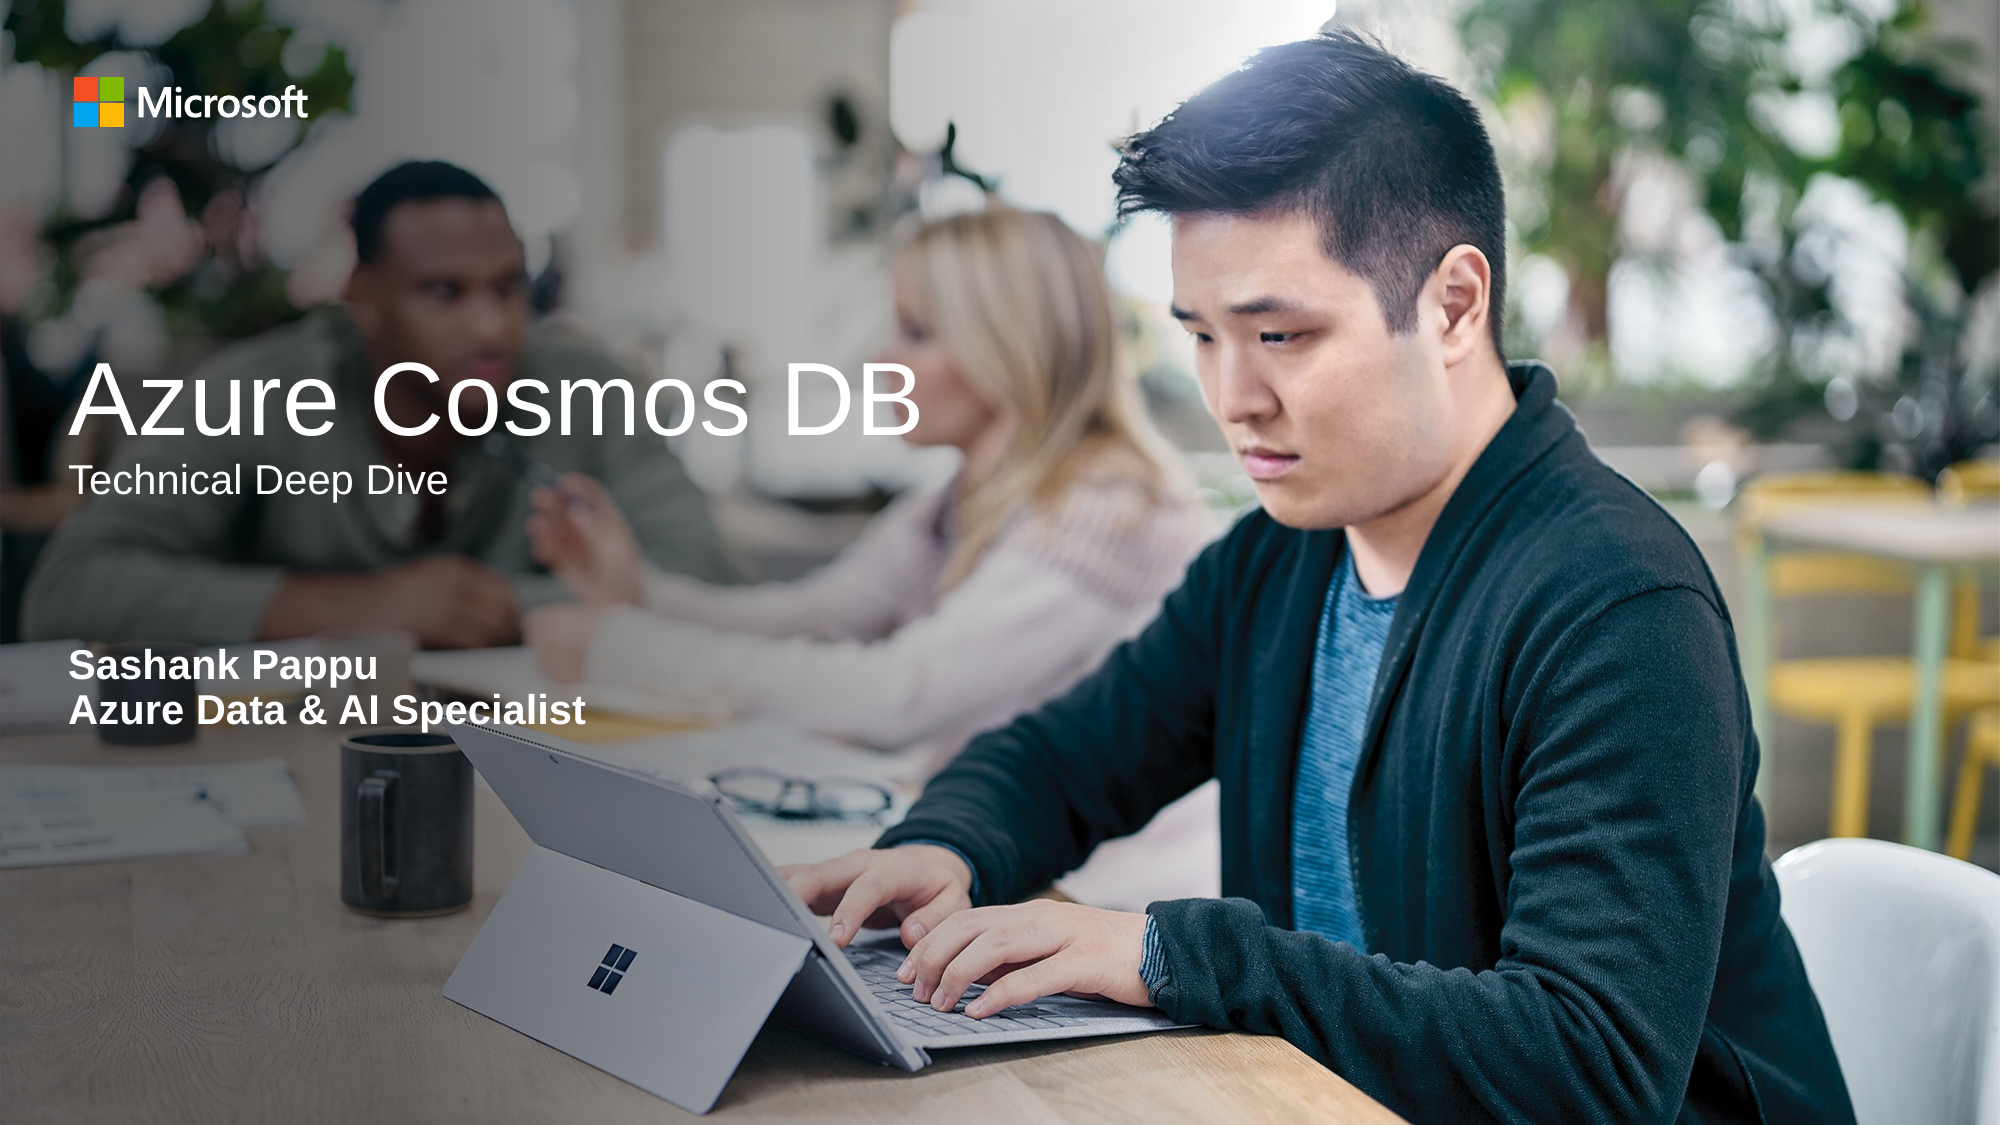

# Azure Cosmos DB Technical Deep Dive
Sashank Pappu
Azure Data & AI Specialist